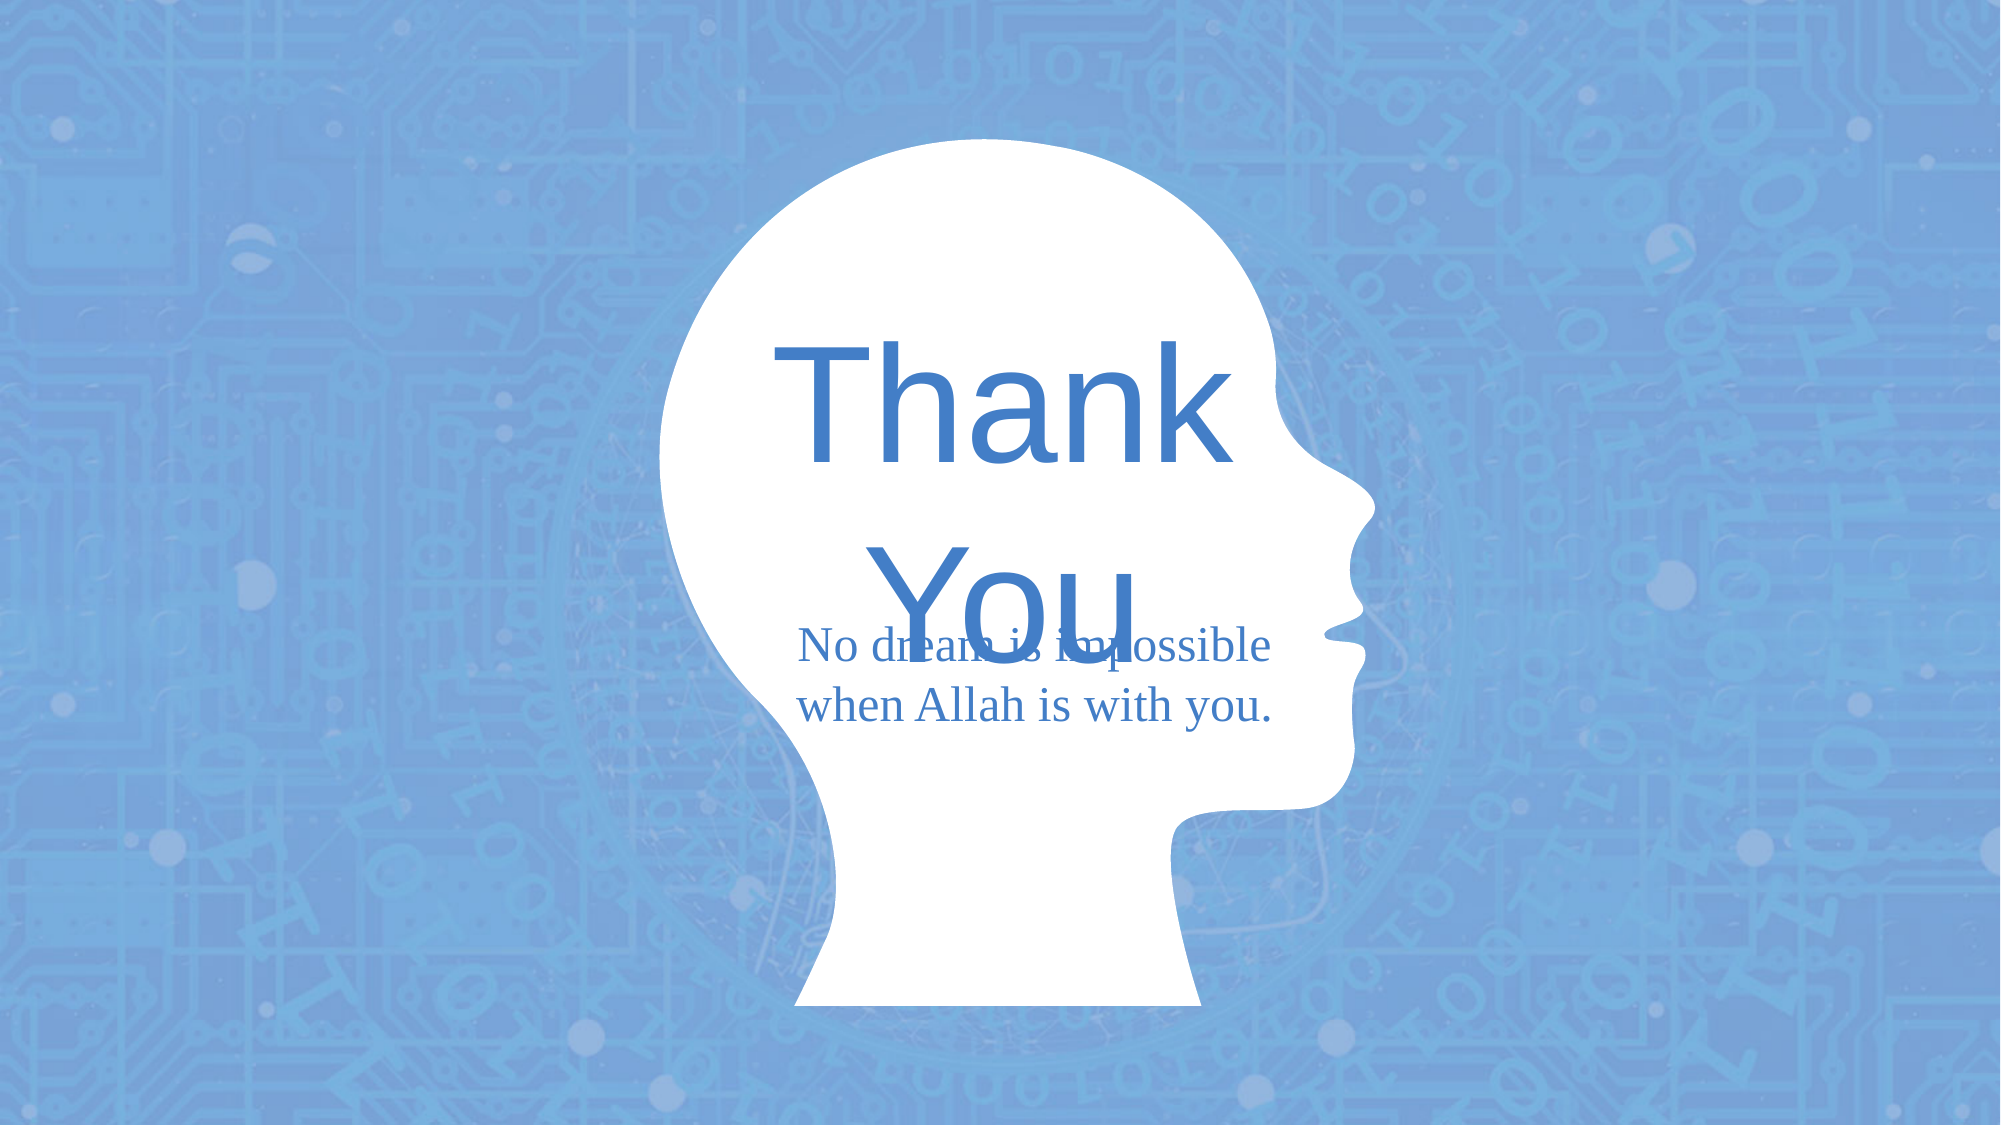

Thank You
No dream is impossible when Allah is with you.